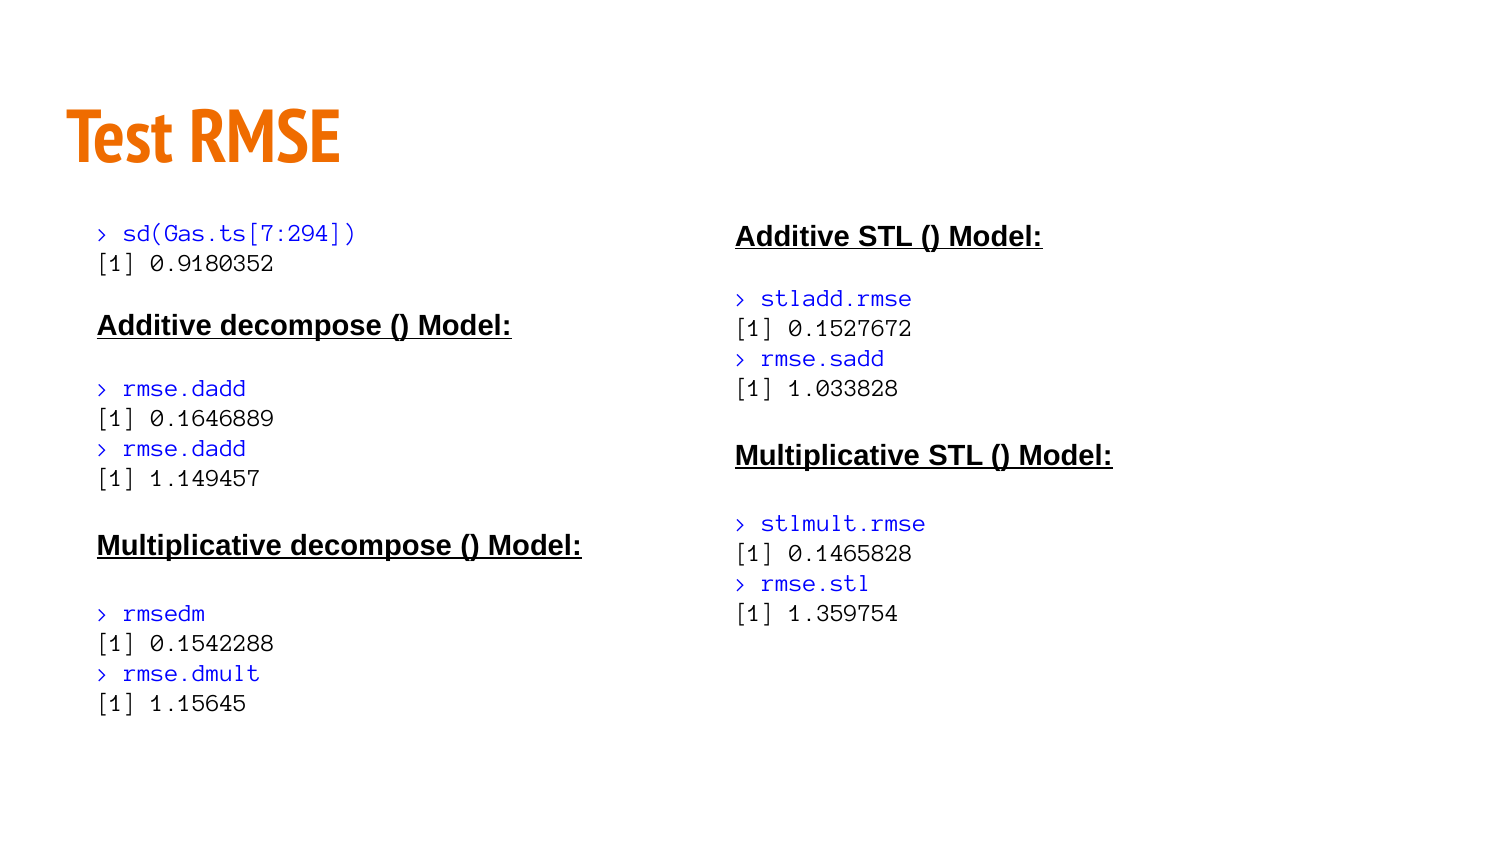

# Test RMSE
> sd(Gas.ts[7:294])
[1] 0.9180352

Additive decompose () Model:

> rmse.dadd
[1] 0.1646889
> rmse.dadd
[1] 1.149457

Multiplicative decompose () Model:

> rmsedm
[1] 0.1542288
> rmse.dmult
[1] 1.15645

Additive STL () Model:

> stladd.rmse
[1] 0.1527672
> rmse.sadd
[1] 1.033828

Multiplicative STL () Model:

> stlmult.rmse
[1] 0.1465828
> rmse.stl
[1] 1.359754